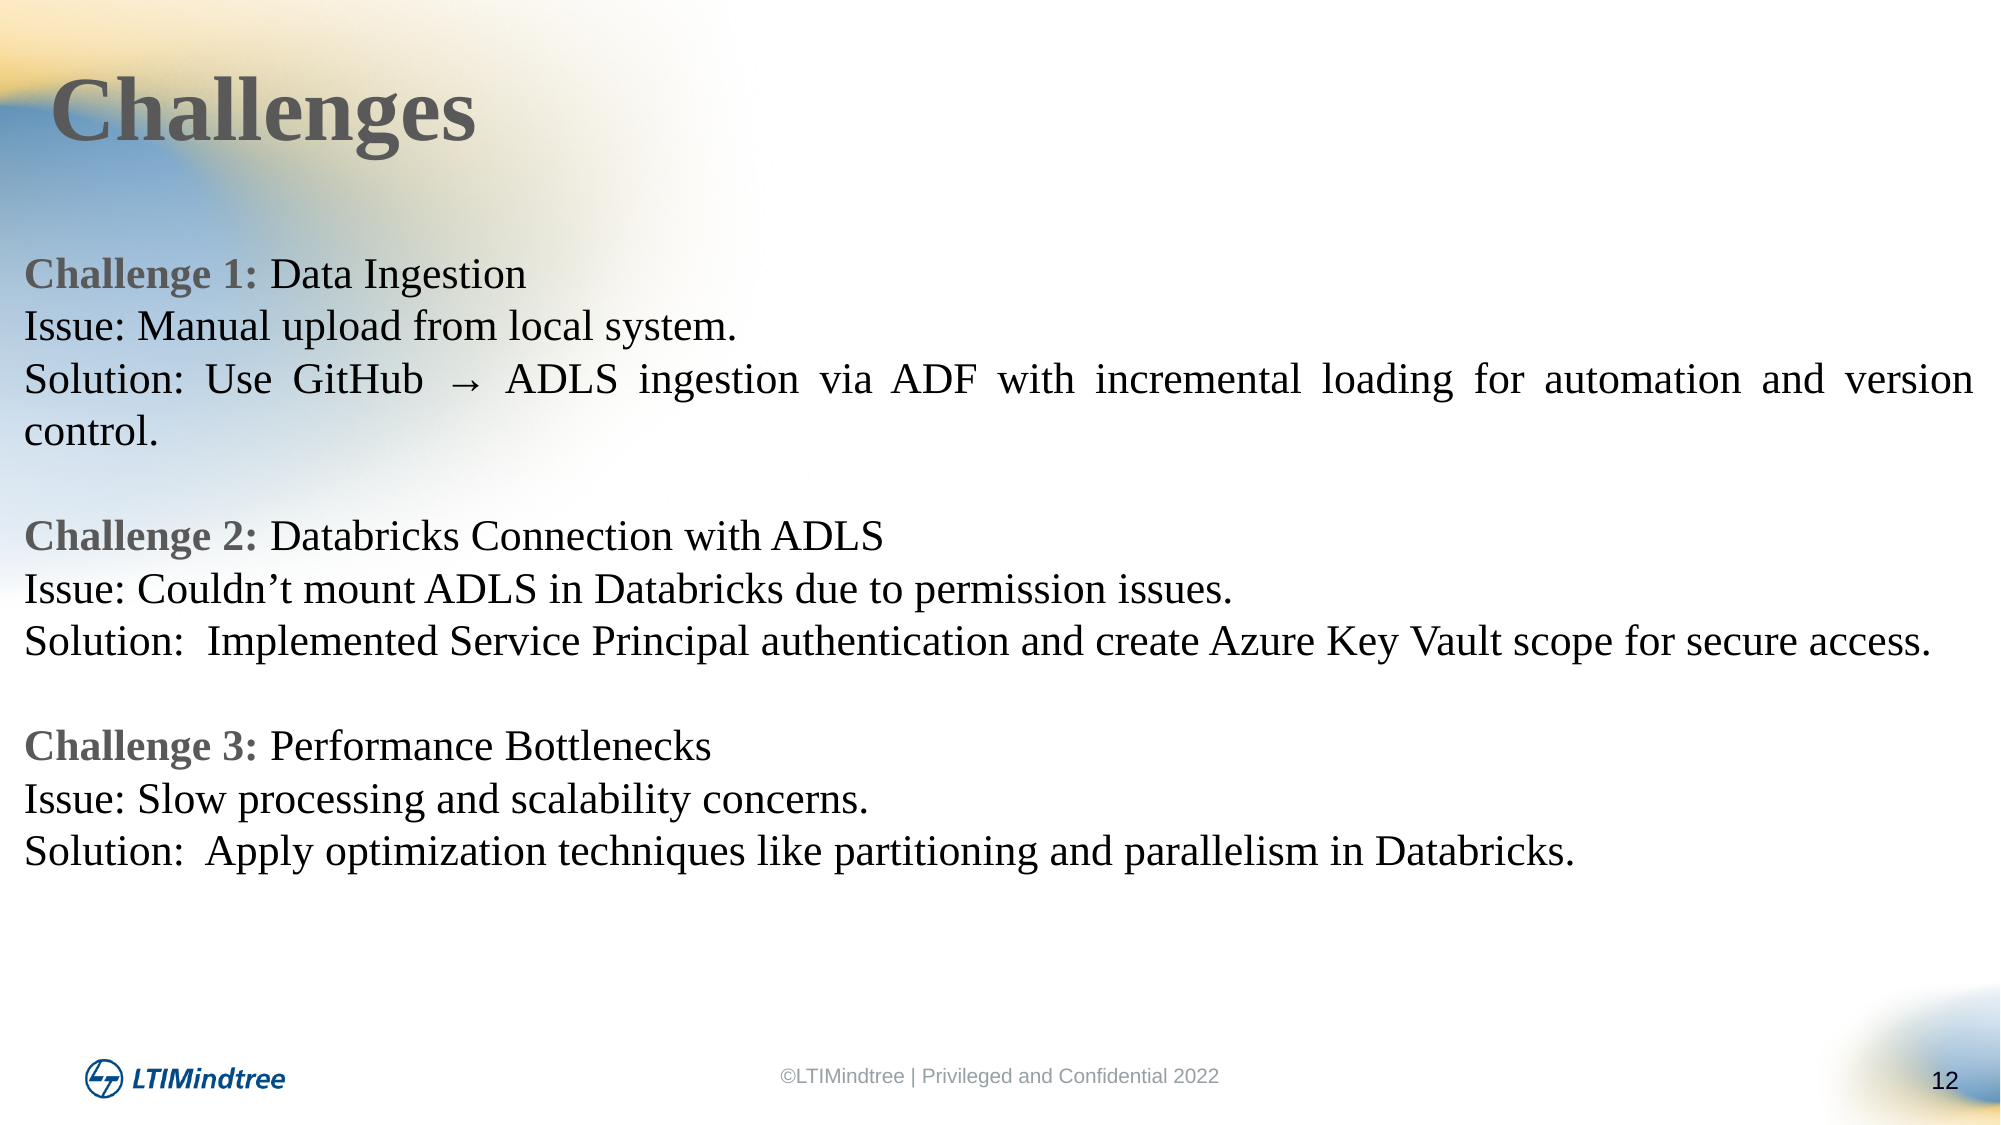

Challenges
Challenge 1: Data Ingestion
Issue: Manual upload from local system.
Solution: Use GitHub → ADLS ingestion via ADF with incremental loading for automation and version control.

Challenge 2: Databricks Connection with ADLS
Issue: Couldn’t mount ADLS in Databricks due to permission issues.
Solution:  Implemented Service Principal authentication and create Azure Key Vault scope for secure access.

Challenge 3: Performance Bottlenecks
Issue: Slow processing and scalability concerns.
Solution:  Apply optimization techniques like partitioning and parallelism in Databricks.